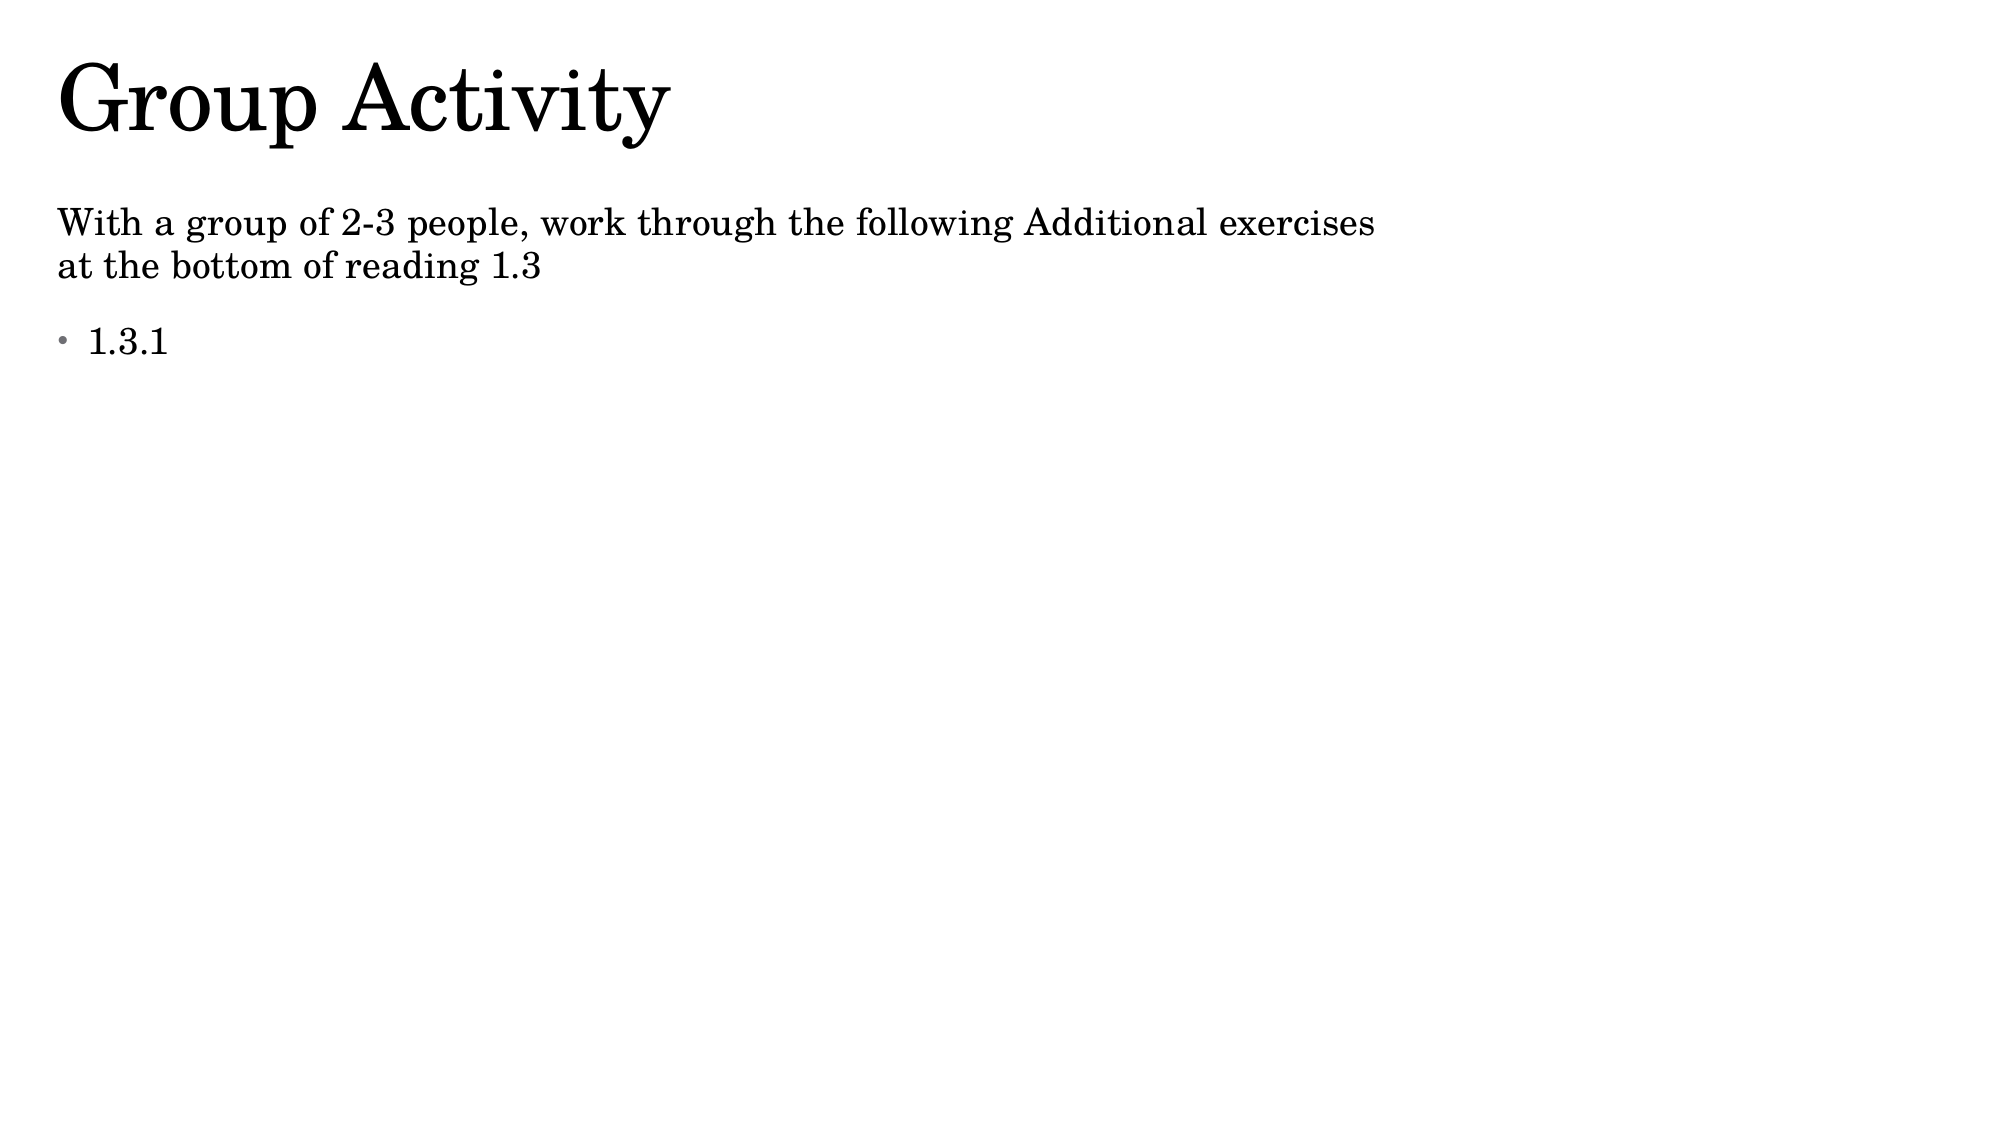

# Group Activity
With a group of 2-3 people, work through the following Additional exercises at the bottom of reading 1.3
1.3.1